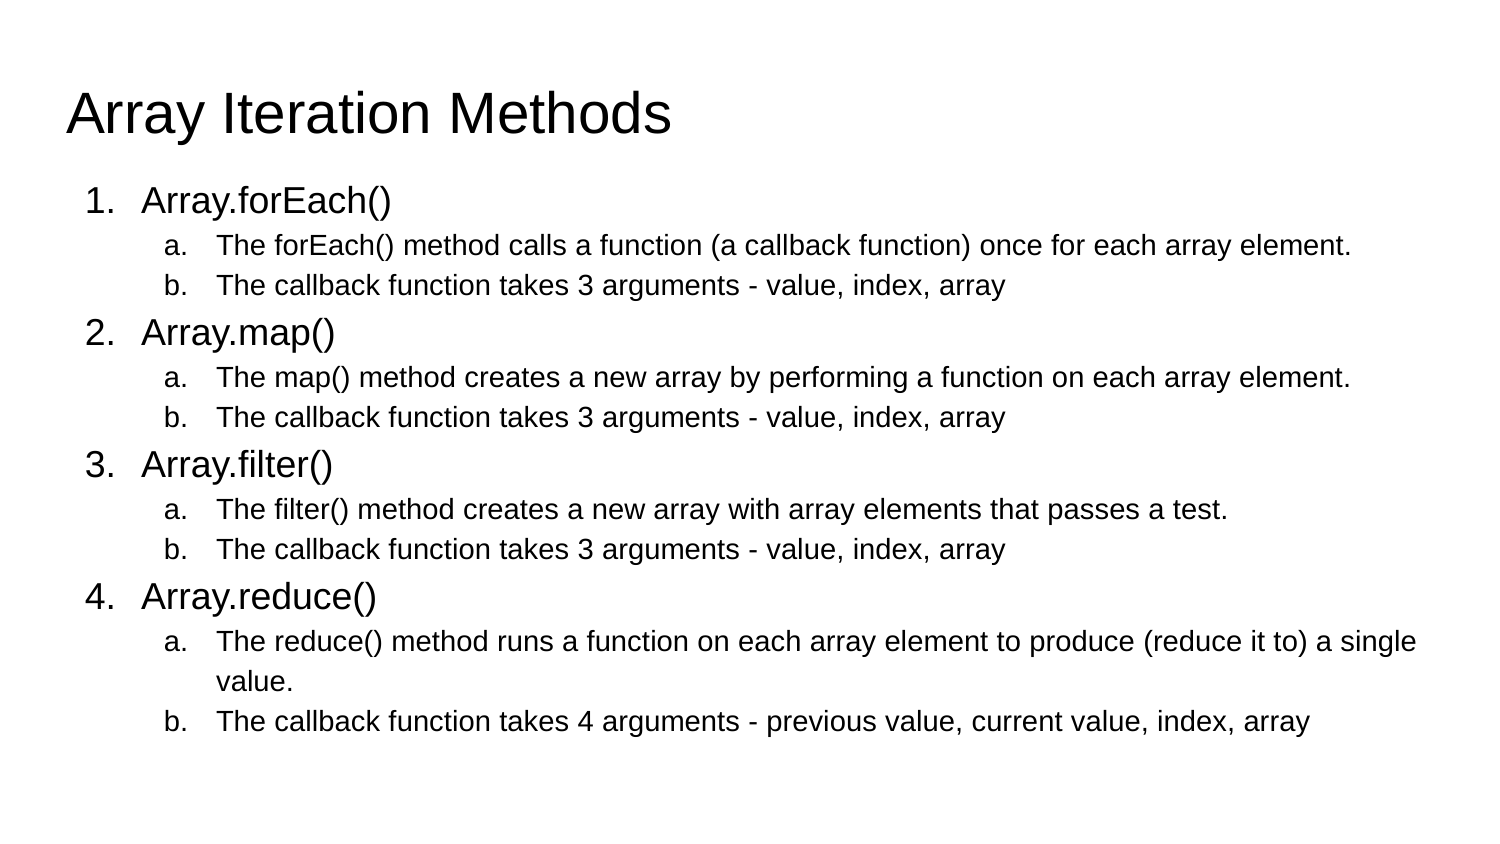

# Array Iteration Methods
Array.forEach()
The forEach() method calls a function (a callback function) once for each array element.
The callback function takes 3 arguments - value, index, array
Array.map()
The map() method creates a new array by performing a function on each array element.
The callback function takes 3 arguments - value, index, array
Array.filter()
The filter() method creates a new array with array elements that passes a test.
The callback function takes 3 arguments - value, index, array
Array.reduce()
The reduce() method runs a function on each array element to produce (reduce it to) a single value.
The callback function takes 4 arguments - previous value, current value, index, array